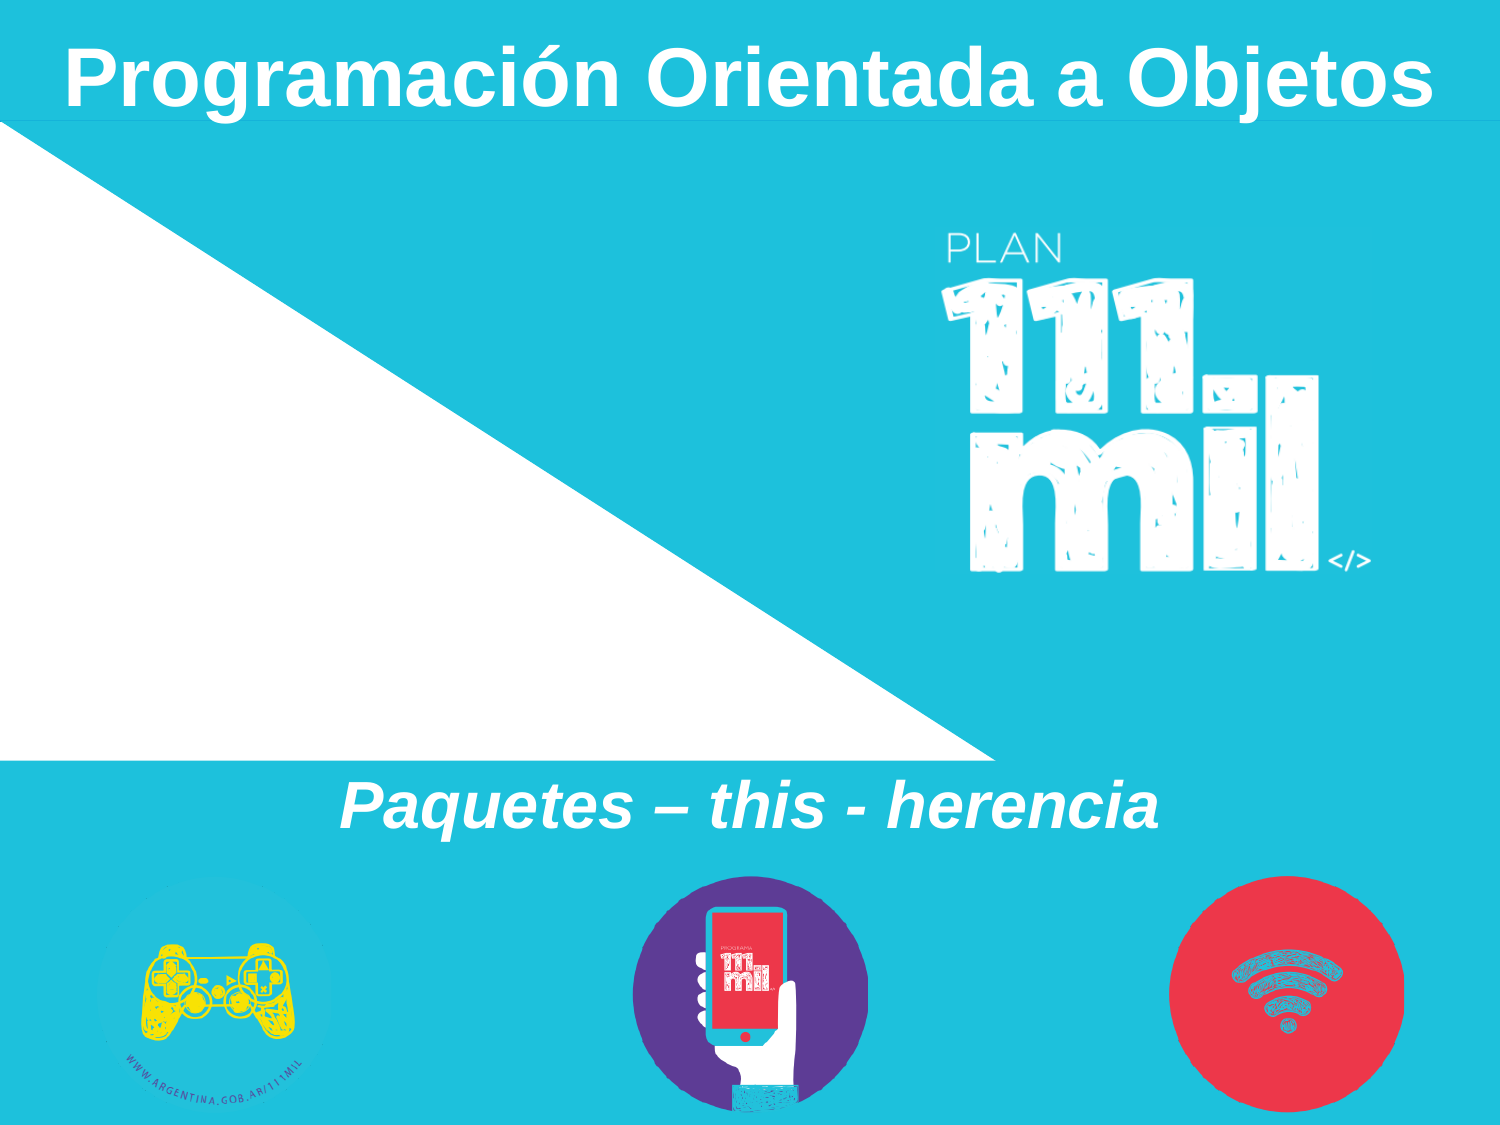

# Programación Orientada a Objetos
Paquetes – this - herencia